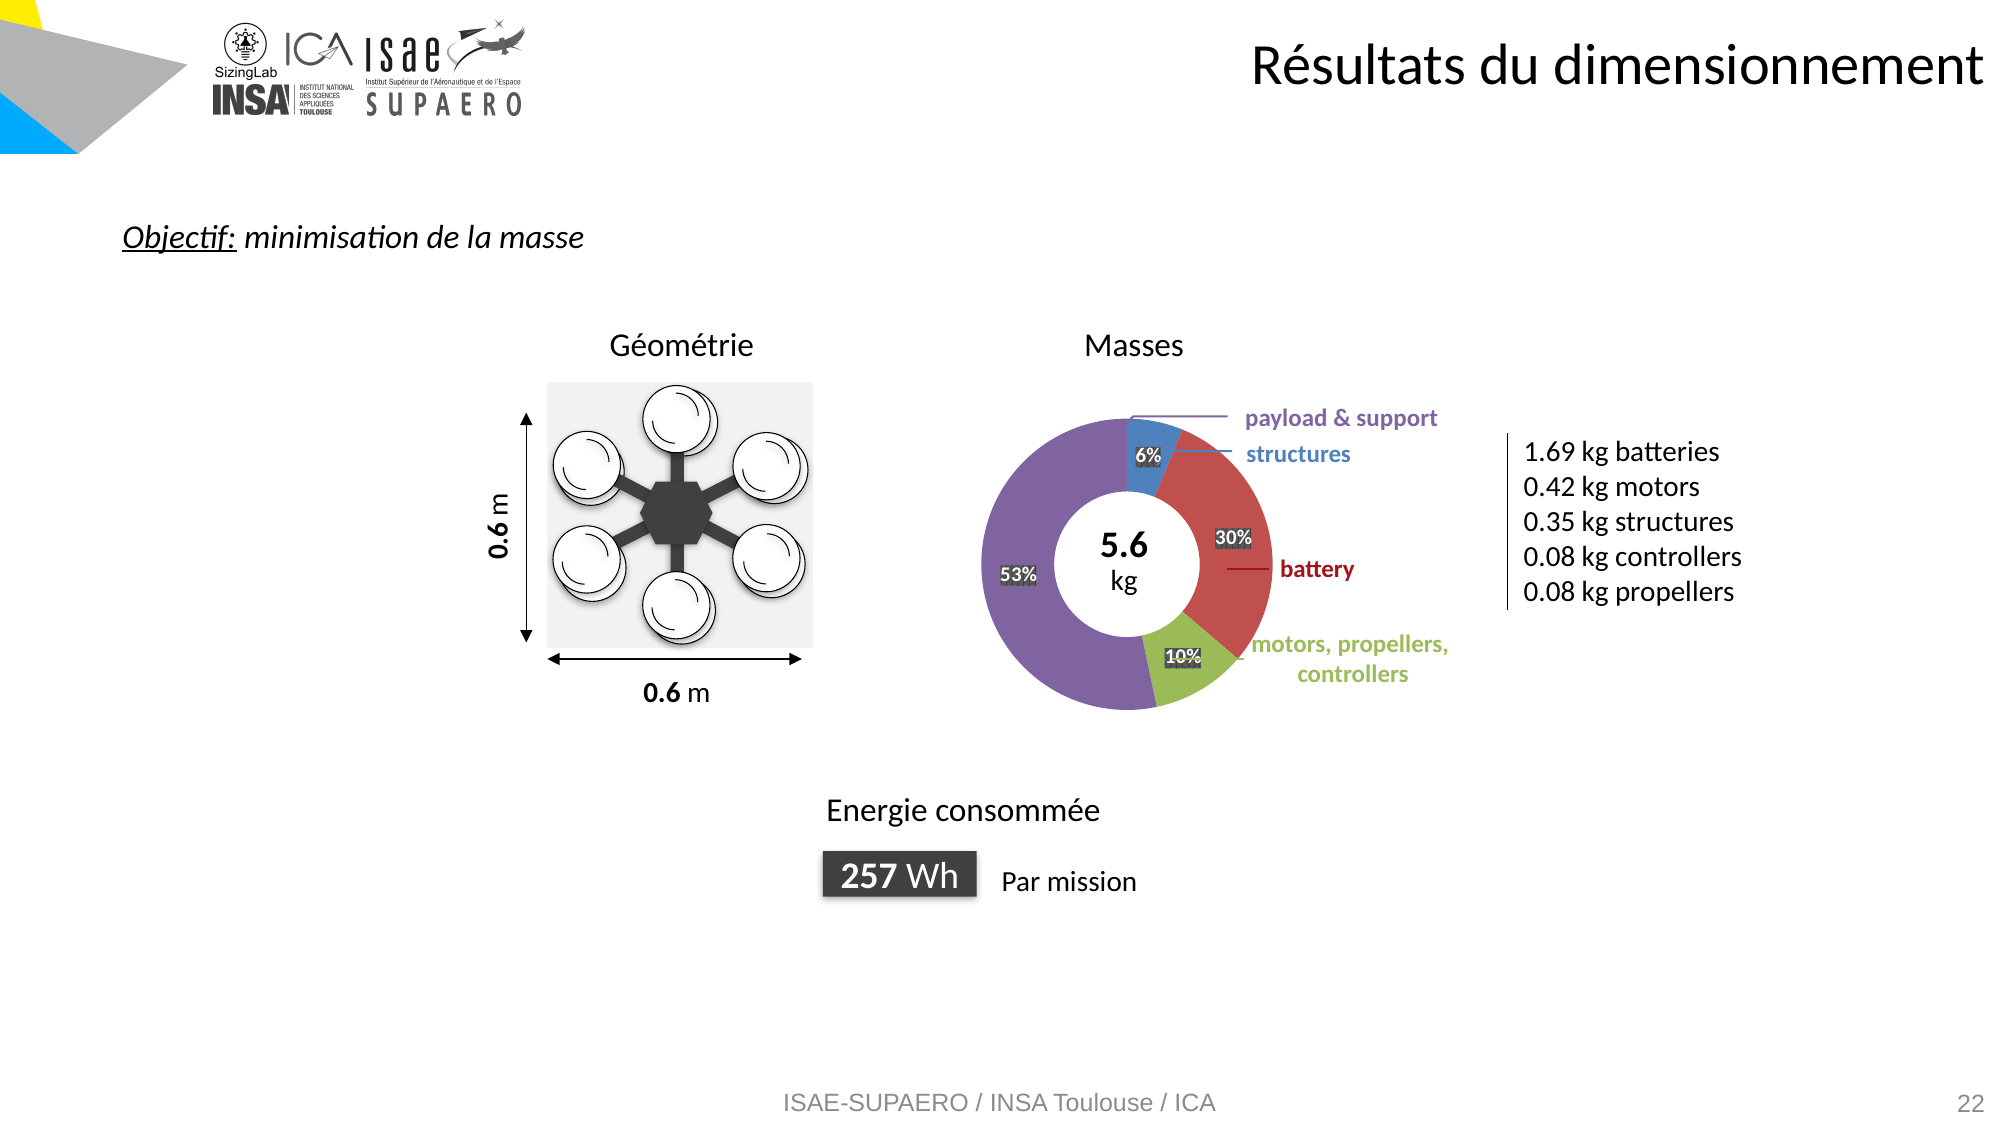

# Résultats du dimensionnement
Objectif: minimisation de la masse
Géométrie
Masses

### Chart

| Category |
|---|

payload & support

### Chart

| Category | Mass breakdown |
|---|---|
| Structures | 0.35 |
| battery | 1.69 |
| propulsion | 0.5899999999999999 |
| Payload | 3.0 |
1.69 kg batteries
0.42 kg motors
0.35 kg structures
0.08 kg controllers
0.08 kg propellers

structures
0.6 m
5.6
kg
battery
motors, propellers,
controllers
0.6 m
Energie consommée
257 Wh
Par mission
ISAE-SUPAERO / INSA Toulouse / ICA
22